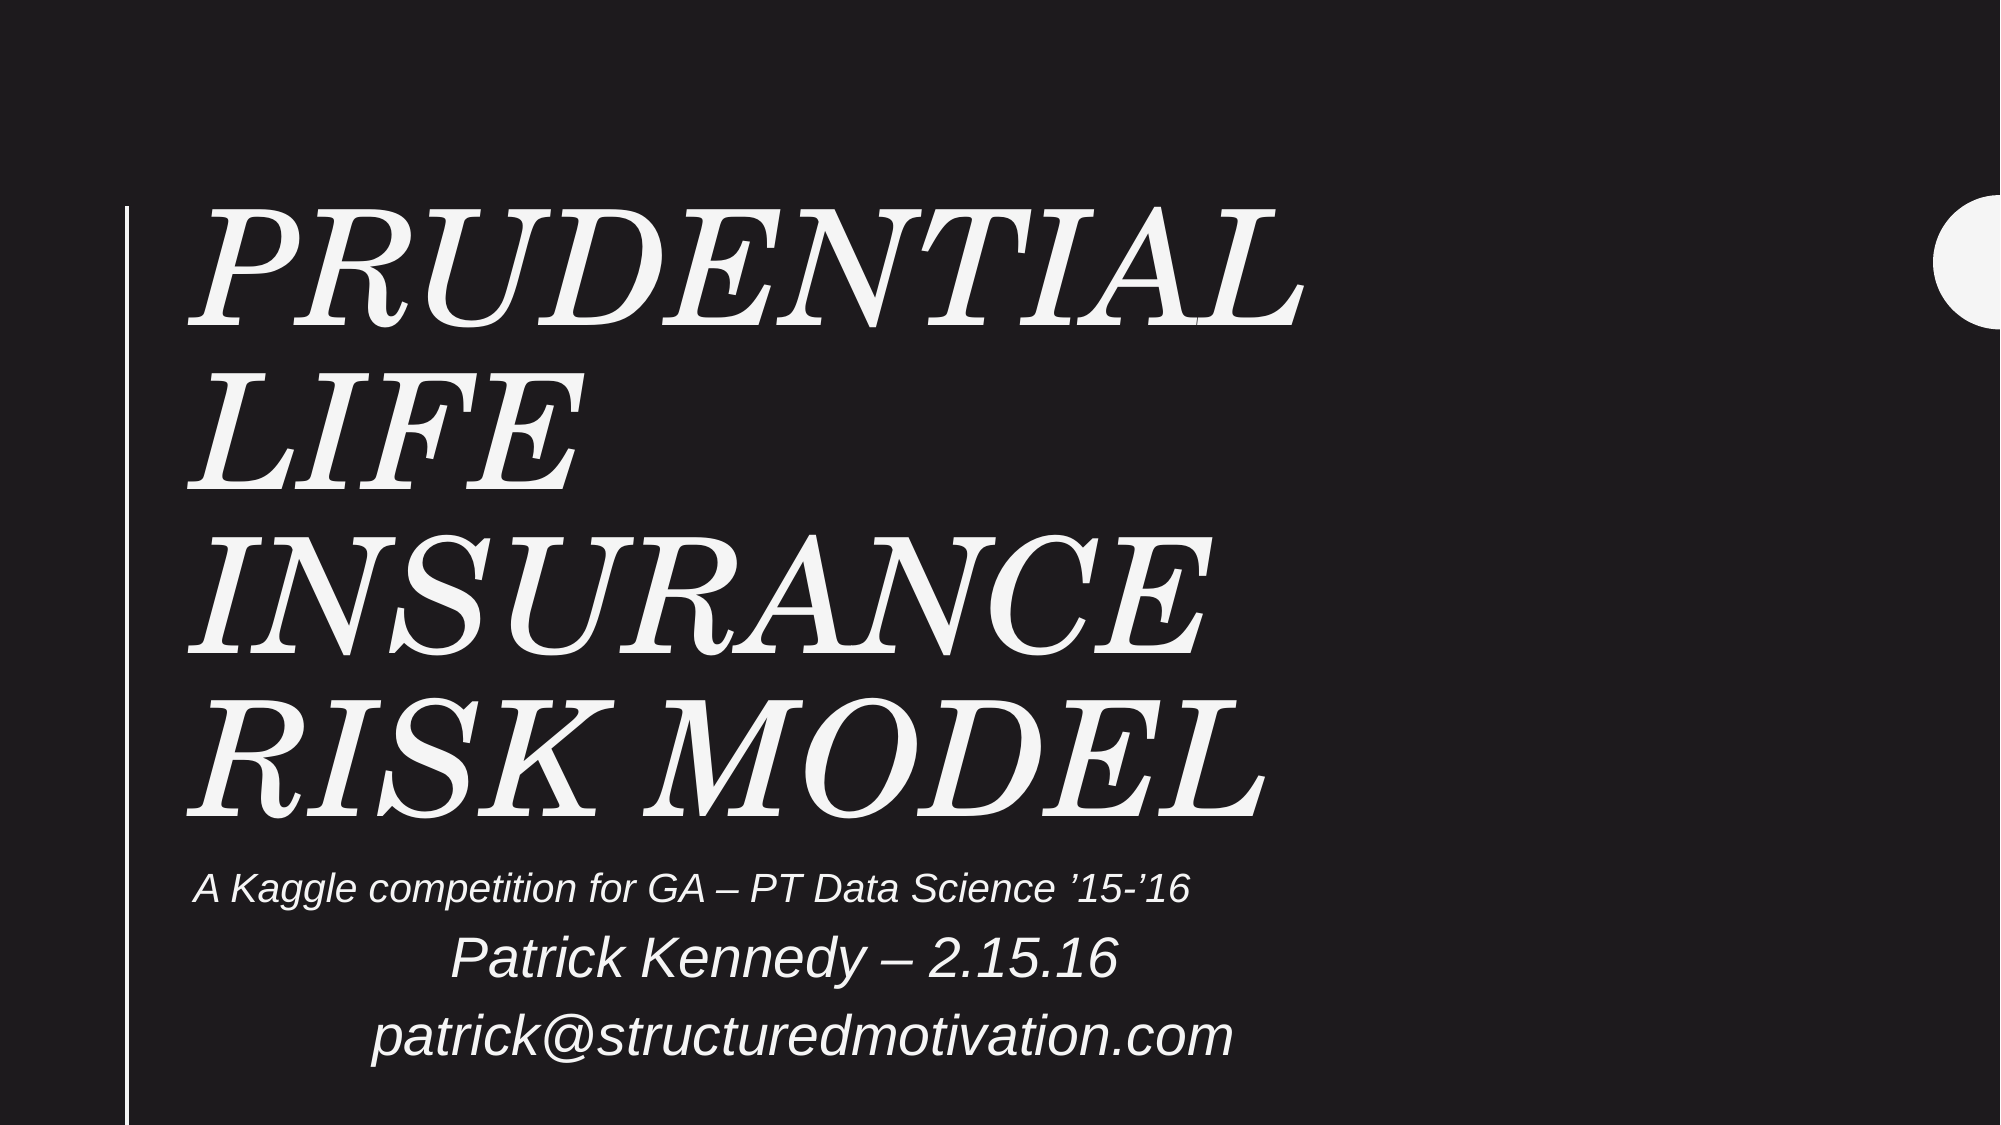

# Prudential life insurance risk model
A Kaggle competition for GA – PT Data Science ’15-’16
							       Patrick Kennedy – 2.15.16
						  patrick@structuredmotivation.com